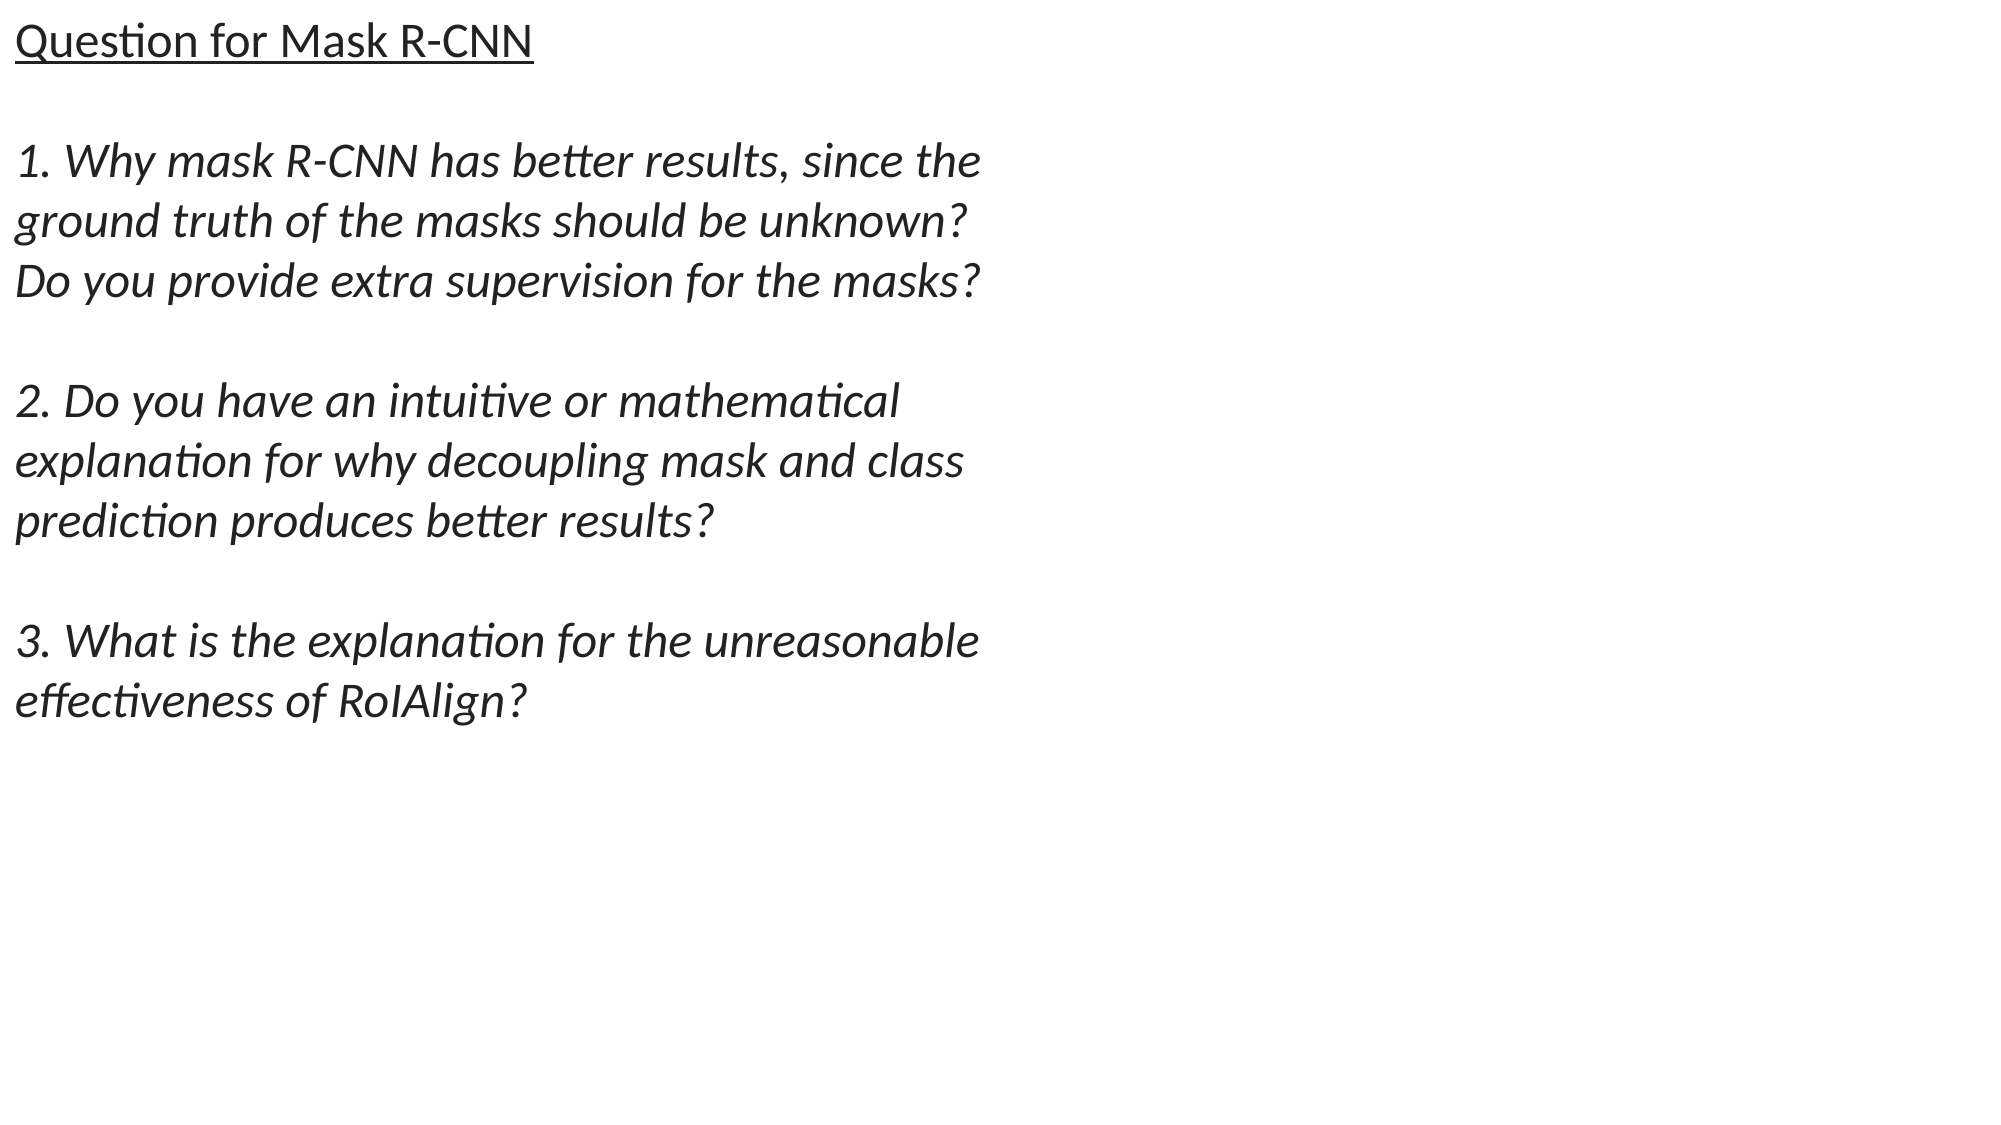

Question for Mask R-CNN
1. Why mask R-CNN has better results, since the ground truth of the masks should be unknown? Do you provide extra supervision for the masks?
2. Do you have an intuitive or mathematical explanation for why decoupling mask and class prediction produces better results?
3. What is the explanation for the unreasonable effectiveness of RoIAlign?